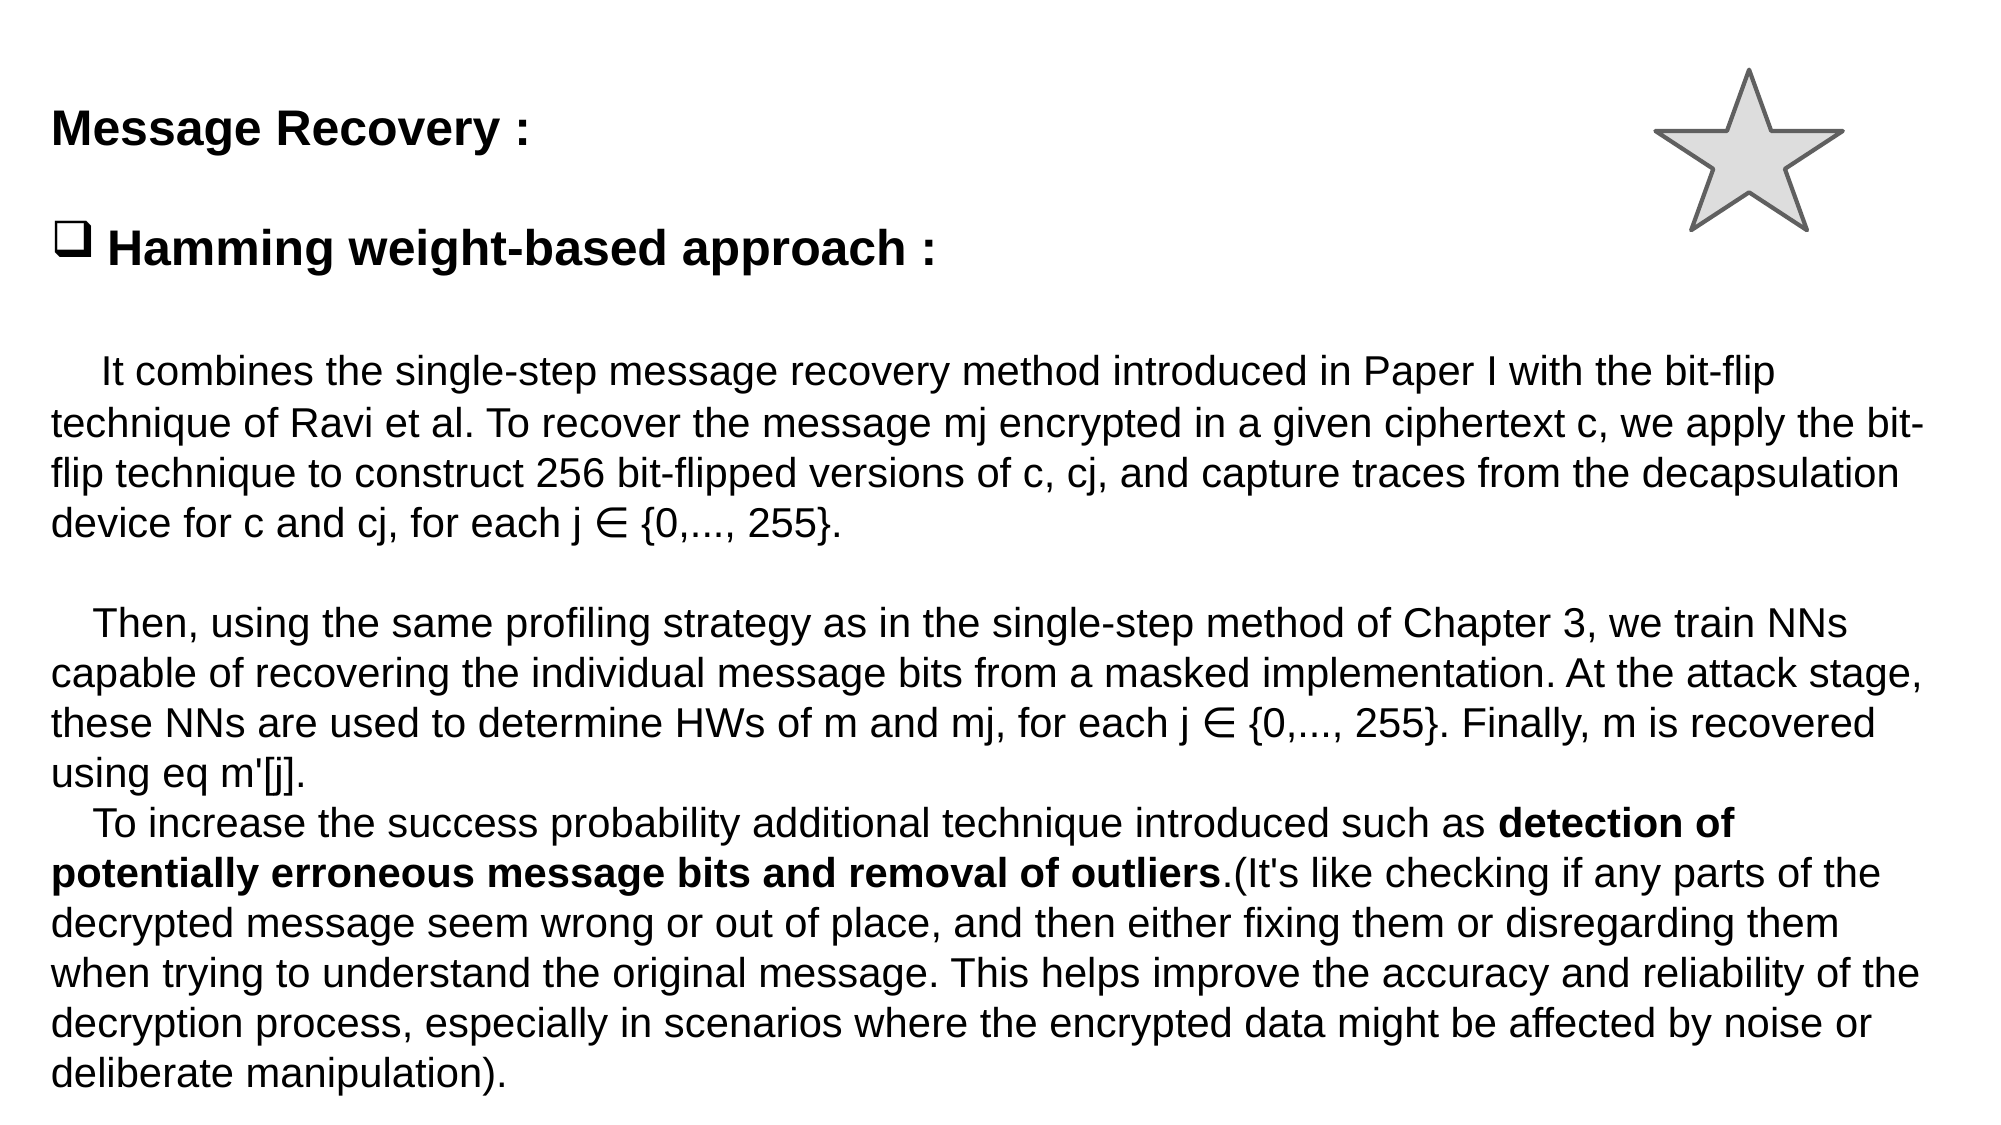

Message Recovery :

Hamming weight-based approach :

 It combines the single-step message recovery method introduced in Paper I with the bit-flip technique of Ravi et al. To recover the message mj encrypted in a given ciphertext c, we apply the bit-flip technique to construct 256 bit-flipped versions of c, cj, and capture traces from the decapsulation device for c and cj, for each j ∈ {0,..., 255}.

 Then, using the same profiling strategy as in the single-step method of Chapter 3, we train NNs capable of recovering the individual message bits from a masked implementation. At the attack stage, these NNs are used to determine HWs of m and mj, for each j ∈ {0,..., 255}. Finally, m is recovered using eq m'[j].
 To increase the success probability additional technique introduced such as detection of potentially erroneous message bits and removal of outliers.(It's like checking if any parts of the decrypted message seem wrong or out of place, and then either fixing them or disregarding them when trying to understand the original message. This helps improve the accuracy and reliability of the decryption process, especially in scenarios where the encrypted data might be affected by noise or deliberate manipulation).